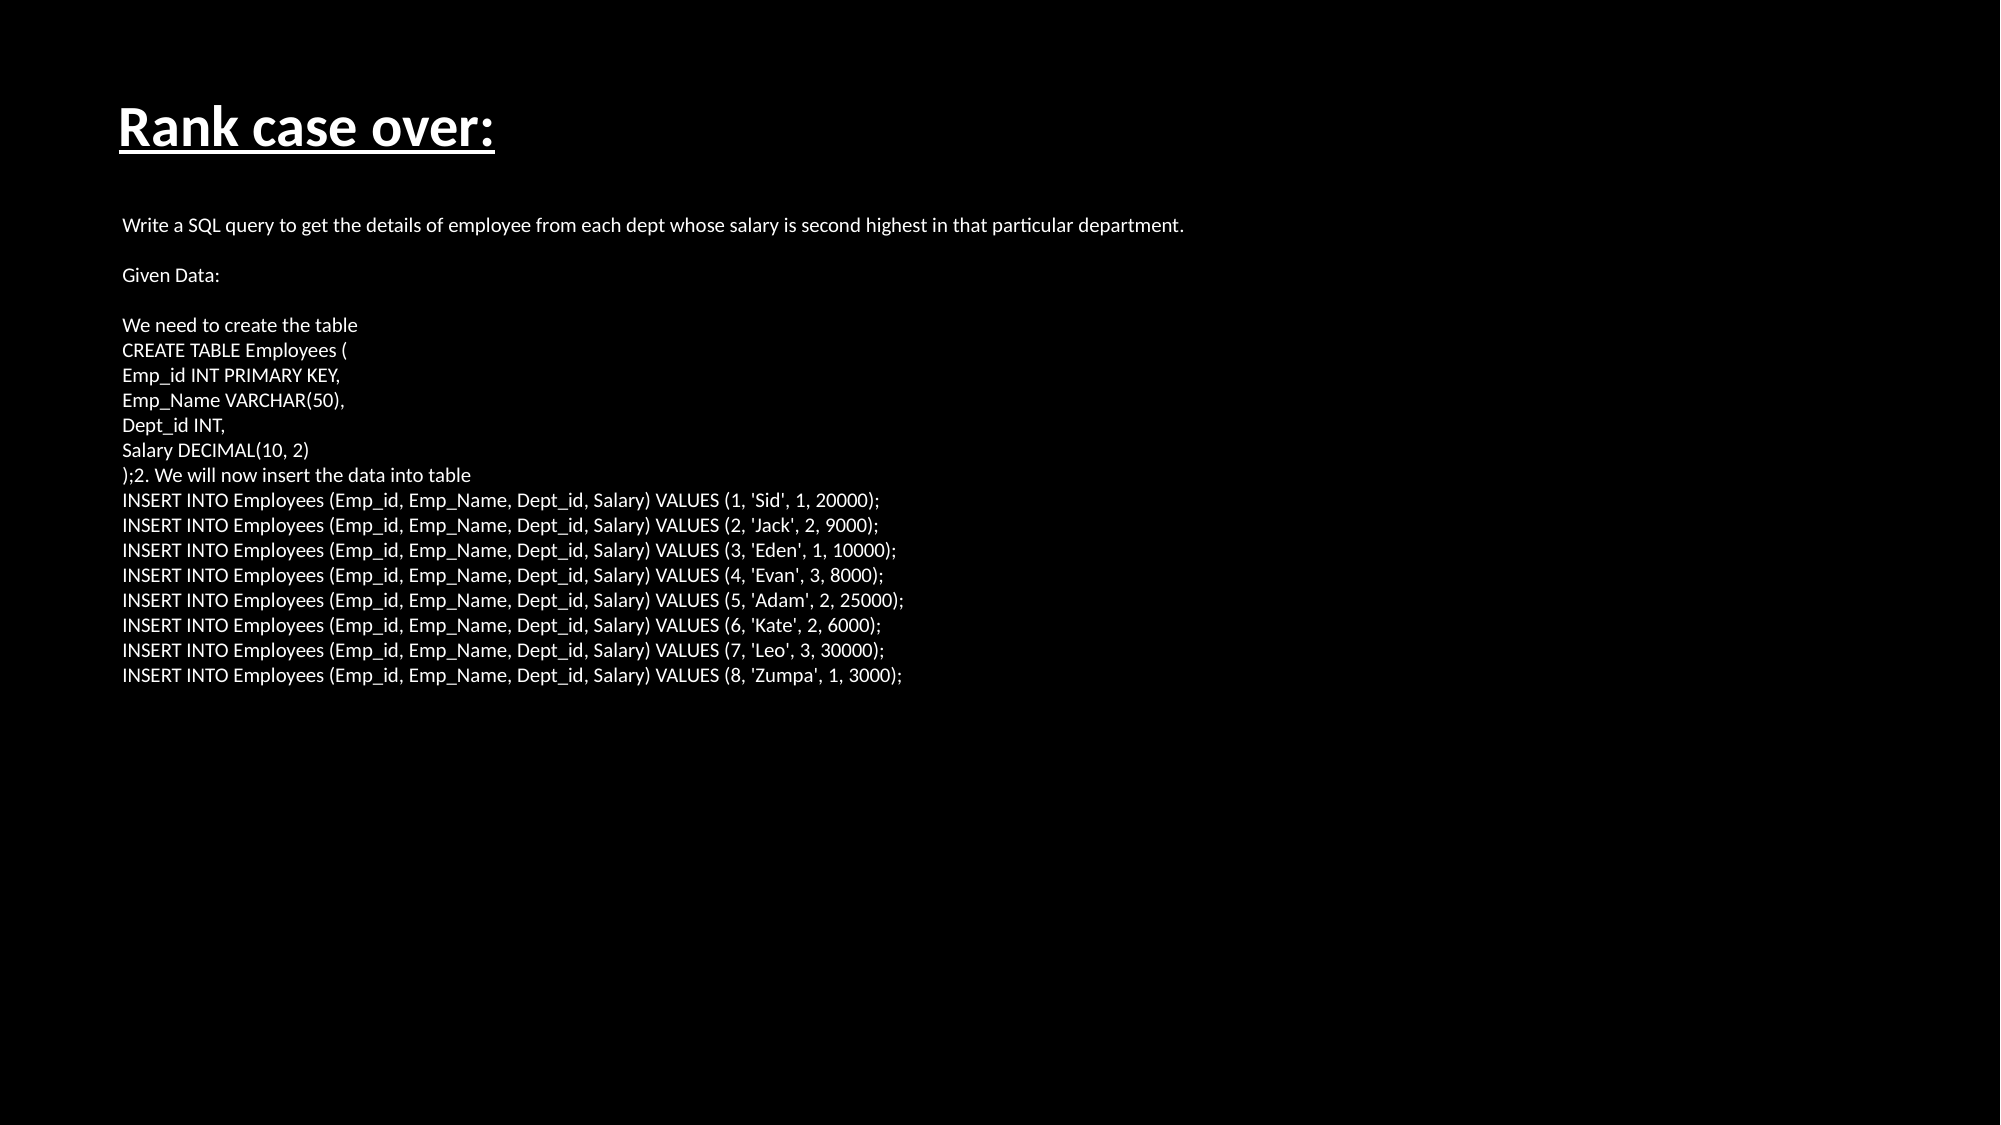

Rank case over:
Write a SQL query to get the details of employee from each dept whose salary is second highest in that particular department.

Given Data:

We need to create the table
CREATE TABLE Employees (
Emp_id INT PRIMARY KEY,
Emp_Name VARCHAR(50),
Dept_id INT,
Salary DECIMAL(10, 2)
);2. We will now insert the data into table
INSERT INTO Employees (Emp_id, Emp_Name, Dept_id, Salary) VALUES (1, 'Sid', 1, 20000);
INSERT INTO Employees (Emp_id, Emp_Name, Dept_id, Salary) VALUES (2, 'Jack', 2, 9000);
INSERT INTO Employees (Emp_id, Emp_Name, Dept_id, Salary) VALUES (3, 'Eden', 1, 10000);
INSERT INTO Employees (Emp_id, Emp_Name, Dept_id, Salary) VALUES (4, 'Evan', 3, 8000);
INSERT INTO Employees (Emp_id, Emp_Name, Dept_id, Salary) VALUES (5, 'Adam', 2, 25000);
INSERT INTO Employees (Emp_id, Emp_Name, Dept_id, Salary) VALUES (6, 'Kate', 2, 6000);
INSERT INTO Employees (Emp_id, Emp_Name, Dept_id, Salary) VALUES (7, 'Leo', 3, 30000);
INSERT INTO Employees (Emp_id, Emp_Name, Dept_id, Salary) VALUES (8, 'Zumpa', 1, 3000);